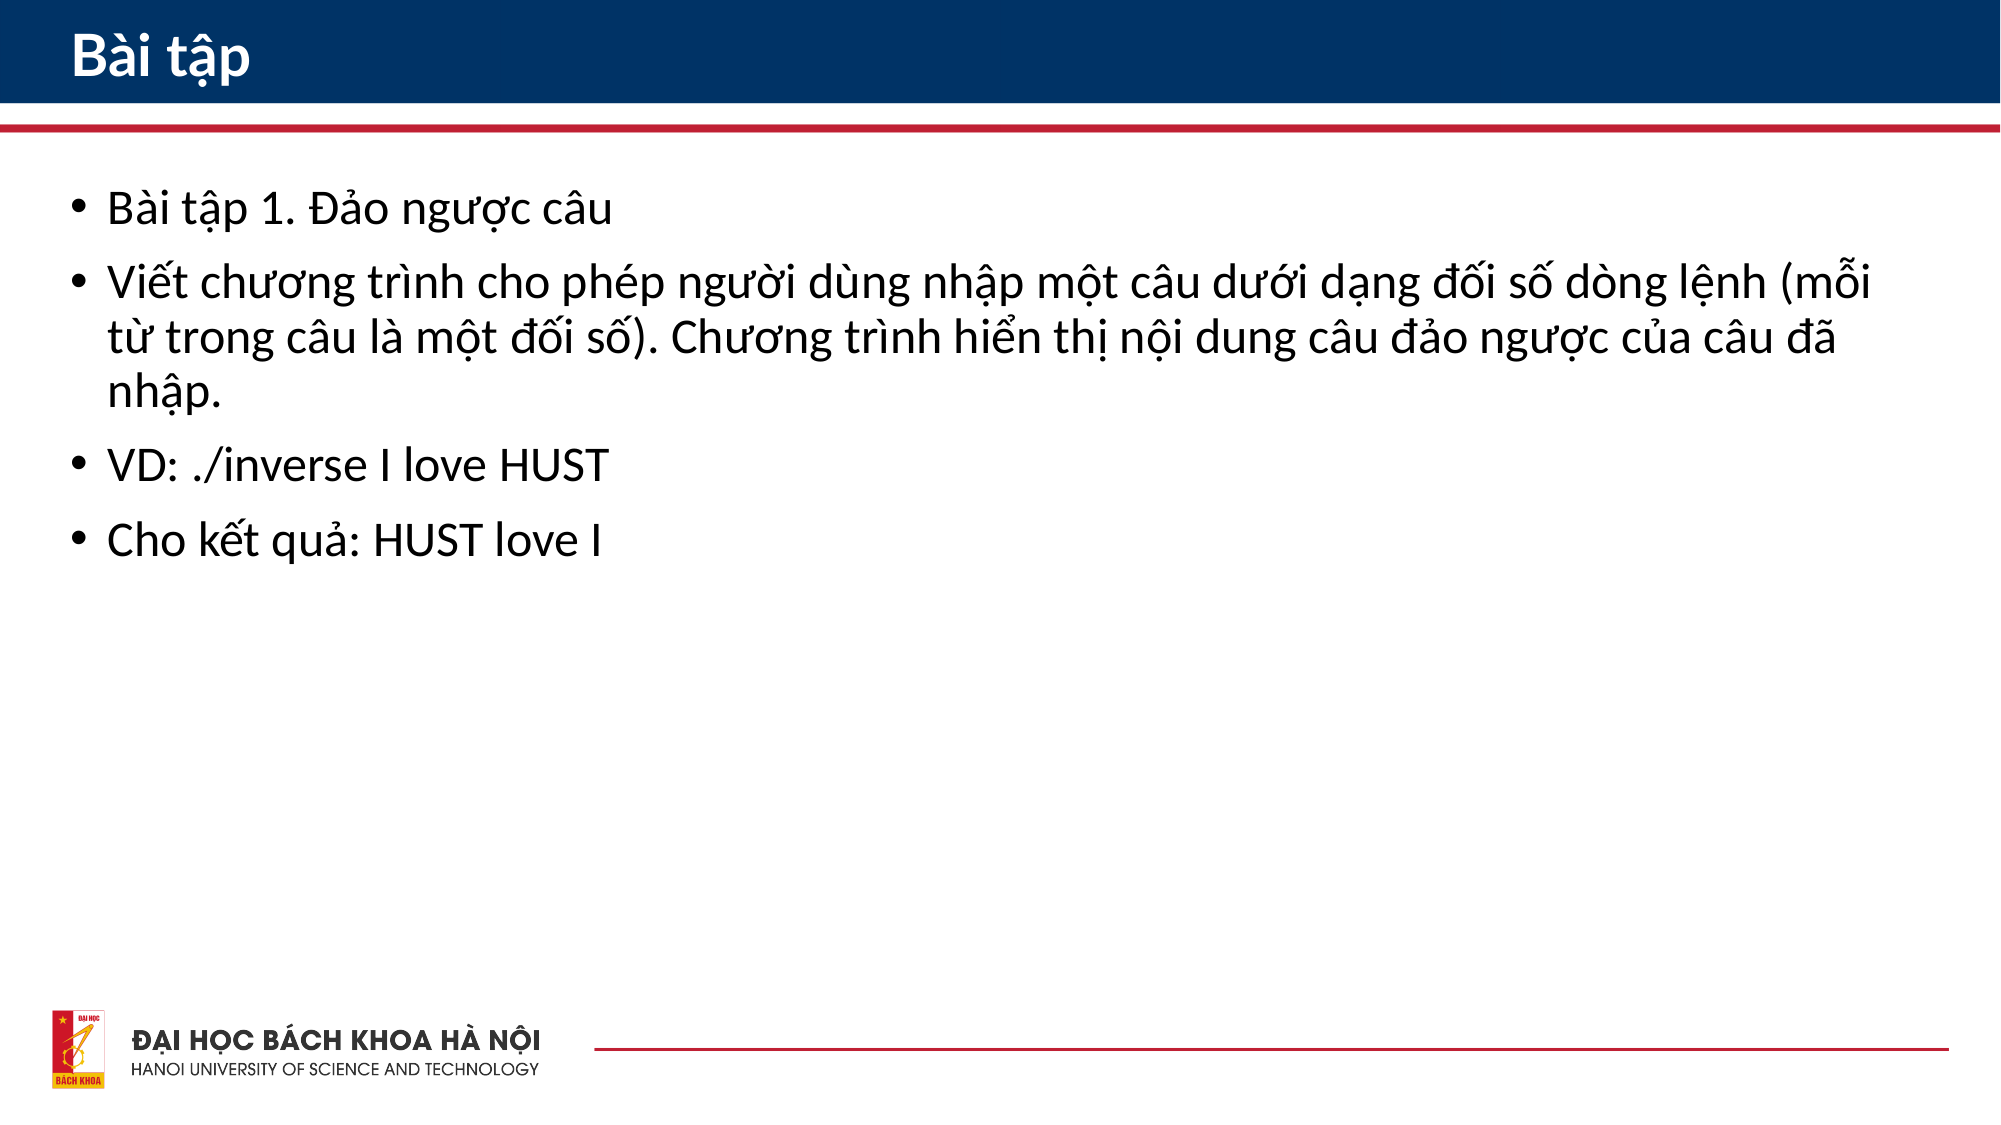

# Bài tập
Bài tập 1. Đảo ngược câu
Viết chương trình cho phép người dùng nhập một câu dưới dạng đối số dòng lệnh (mỗi từ trong câu là một đối số). Chương trình hiển thị nội dung câu đảo ngược của câu đã nhập.
VD: ./inverse I love HUST
Cho kết quả: HUST love I